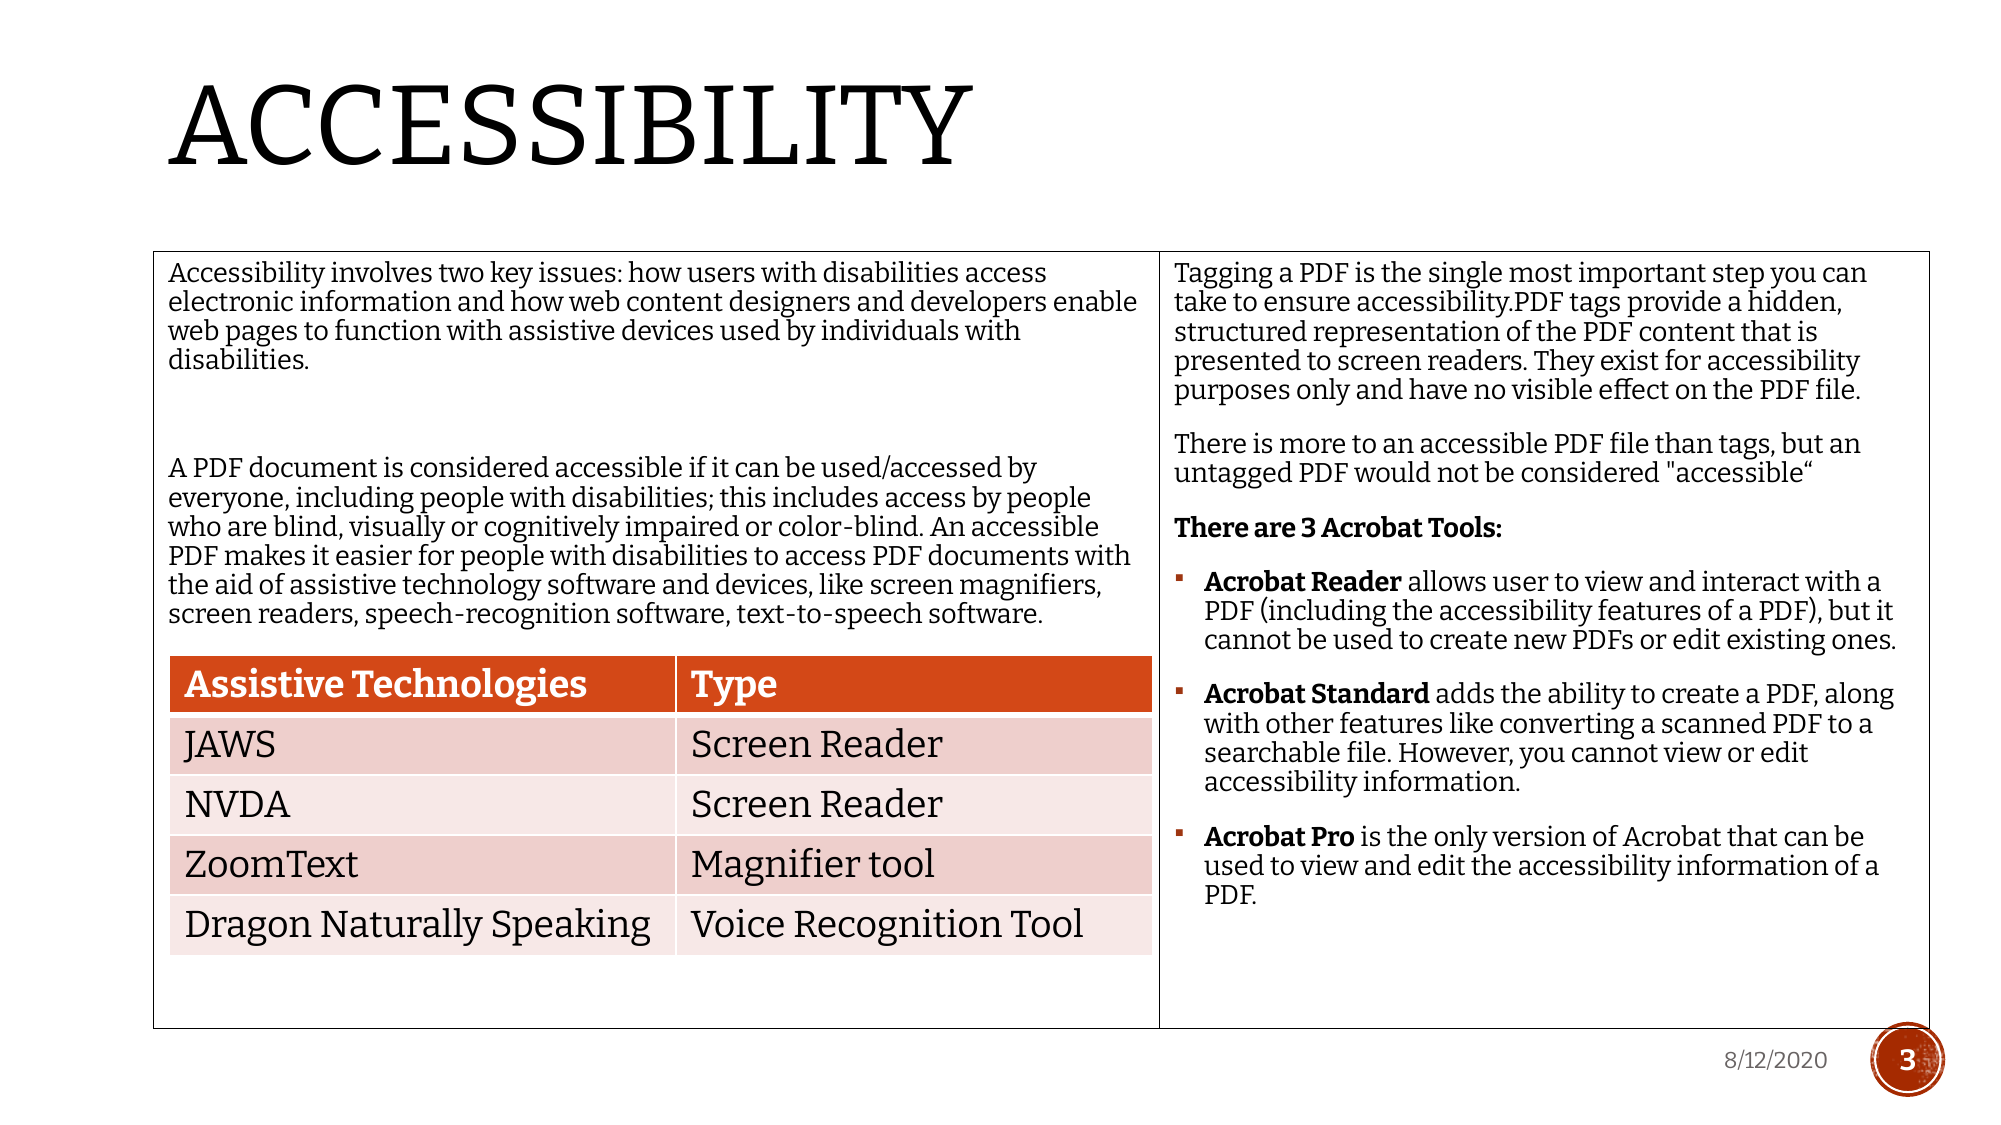

# Accessibility
Accessibility involves two key issues: how users with disabilities access electronic information and how web content designers and developers enable web pages to function with assistive devices used by individuals with disabilities.

A PDF document is considered accessible if it can be used/accessed by everyone, including people with disabilities; this includes access by people who are blind, visually or cognitively impaired or color-blind. An accessible PDF makes it easier for people with disabilities to access PDF documents with the aid of assistive technology software and devices, like screen magnifiers, screen readers, speech-recognition software, text-to-speech software.
Tagging a PDF is the single most important step you can take to ensure accessibility.PDF tags provide a hidden, structured representation of the PDF content that is presented to screen readers. They exist for accessibility purposes only and have no visible effect on the PDF file.
There is more to an accessible PDF file than tags, but an untagged PDF would not be considered "accessible“
There are 3 Acrobat Tools:
Acrobat Reader allows user to view and interact with a PDF (including the accessibility features of a PDF), but it cannot be used to create new PDFs or edit existing ones.
Acrobat Standard adds the ability to create a PDF, along with other features like converting a scanned PDF to a searchable file. However, you cannot view or edit accessibility information.
Acrobat Pro is the only version of Acrobat that can be used to view and edit the accessibility information of a PDF.

| Assistive Technologies | Type |
| --- | --- |
| JAWS | Screen Reader |
| NVDA | Screen Reader |
| ZoomText | Magnifier tool |
| Dragon Naturally Speaking | Voice Recognition Tool |
8/12/2020
3